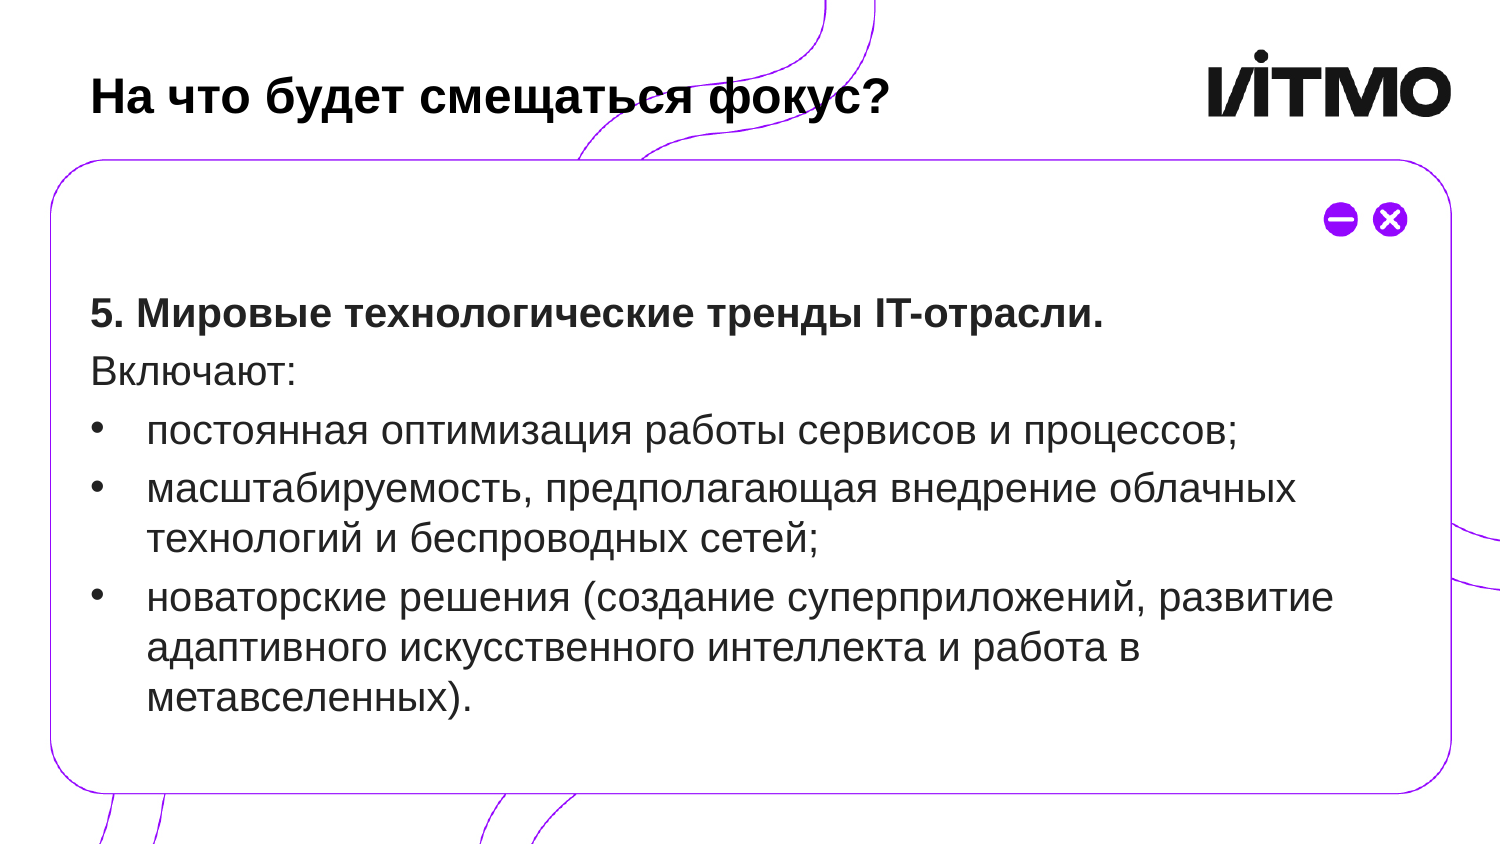

# На что будет смещаться фокус?
5. Мировые технологические тренды IT-отрасли.
Включают:
постоянная оптимизация работы сервисов и процессов;
масштабируемость, предполагающая внедрение облачных технологий и беспроводных сетей;
новаторские решения (создание суперприложений, развитие адаптивного искусственного интеллекта и работа в метавселенных).